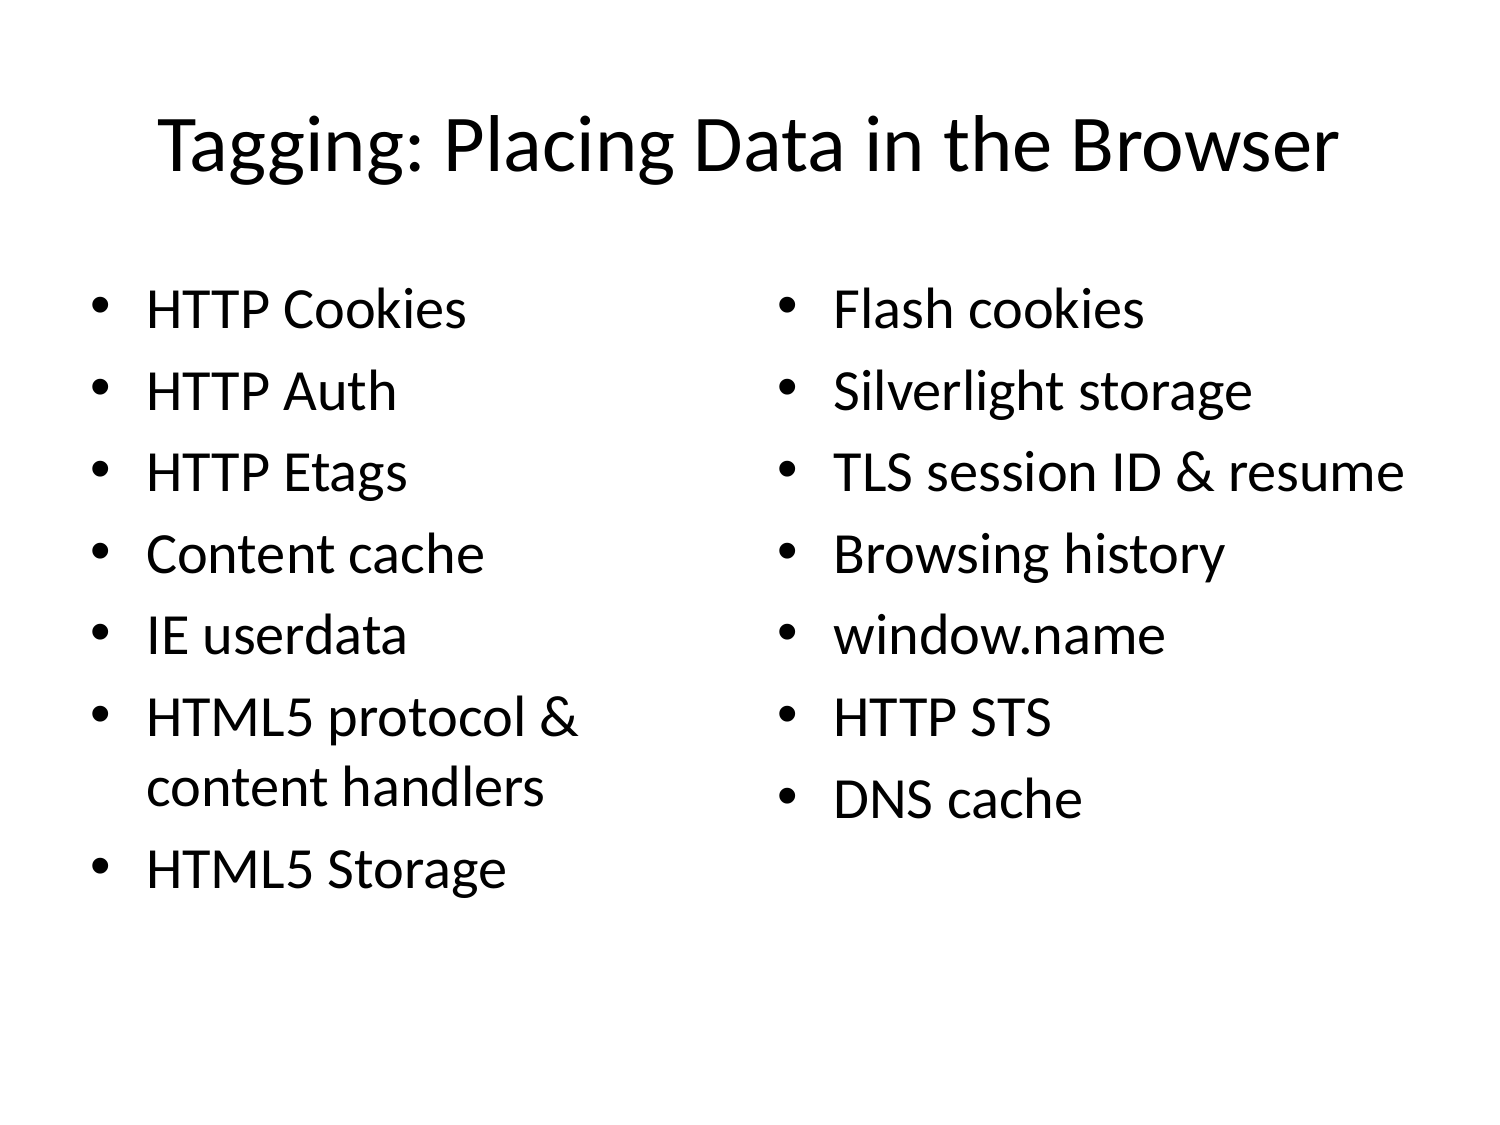

# Tagging: Placing Data in the Browser
HTTP Cookies
HTTP Auth
HTTP Etags
Content cache
IE userdata
HTML5 protocol & content handlers
HTML5 Storage

Flash cookies
Silverlight storage
TLS session ID & resume
Browsing history
window.name
HTTP STS
DNS cache